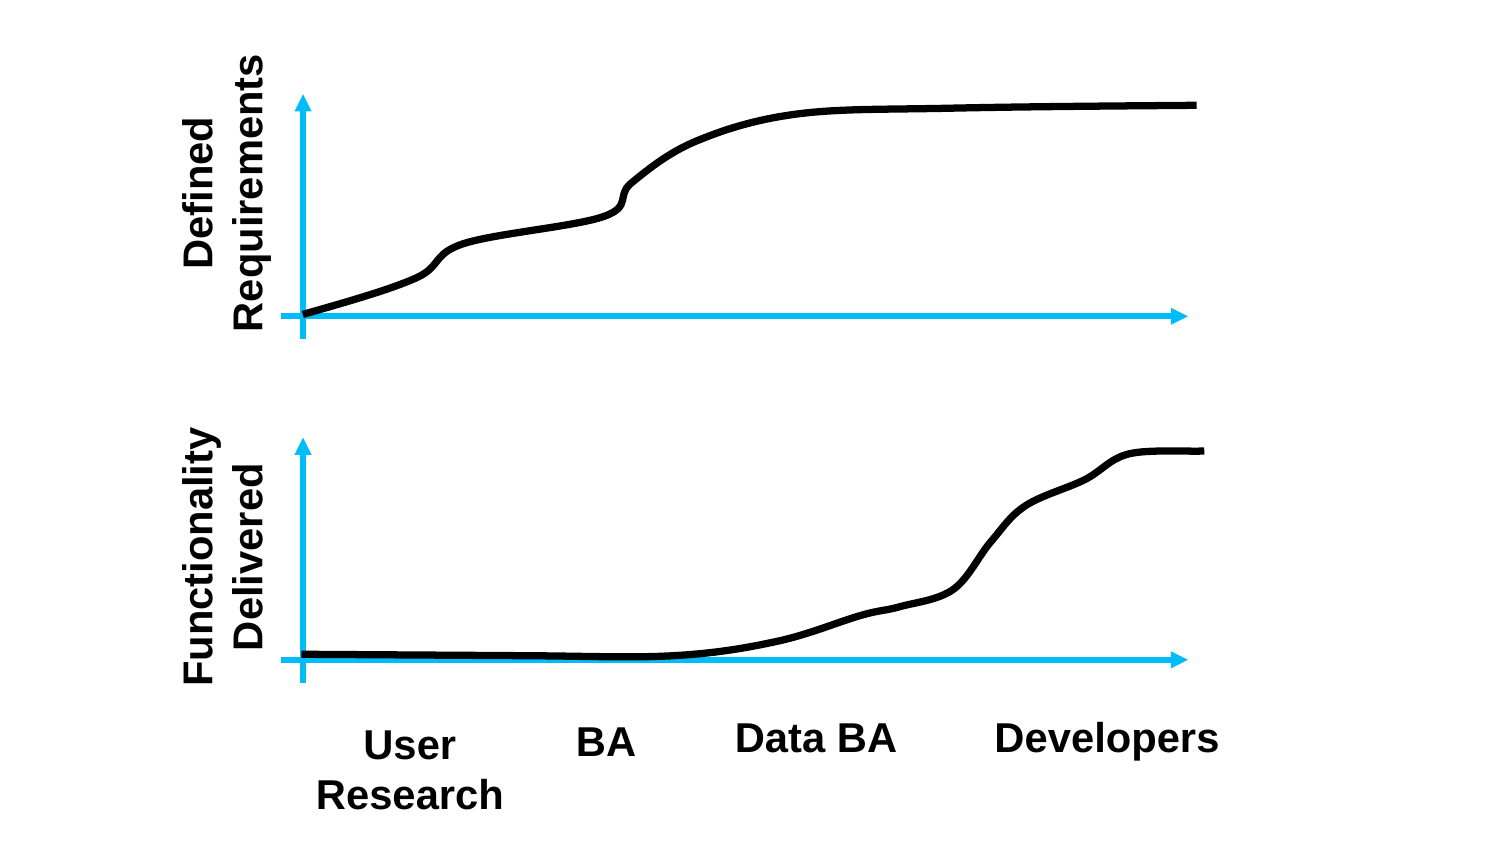

Defined Requirements

Functionality Delivered
Data BA
Developers
BA
User Research